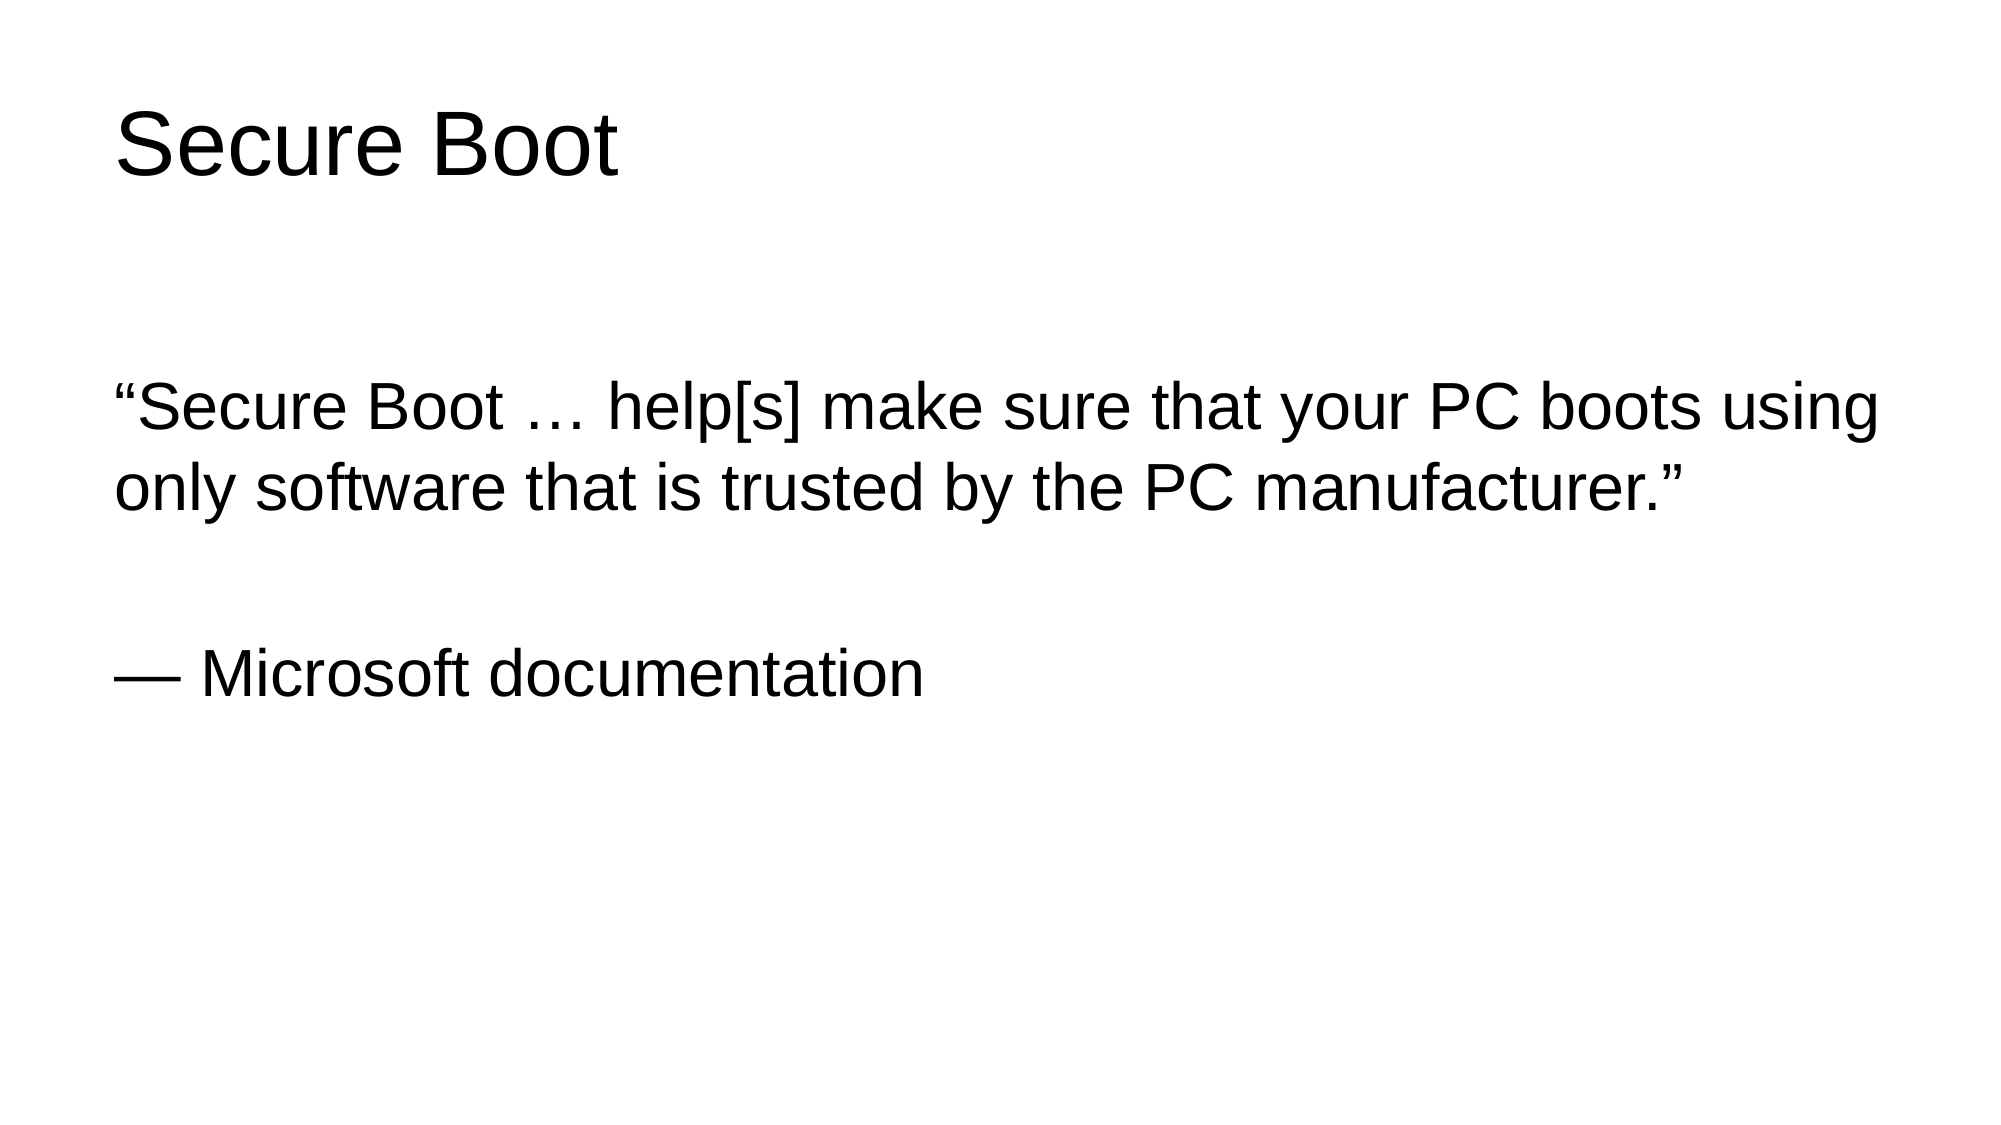

# Secure Boot

“Secure Boot … help[s] make sure that your PC boots using only software that is trusted by the PC manufacturer.”

— Microsoft documentation